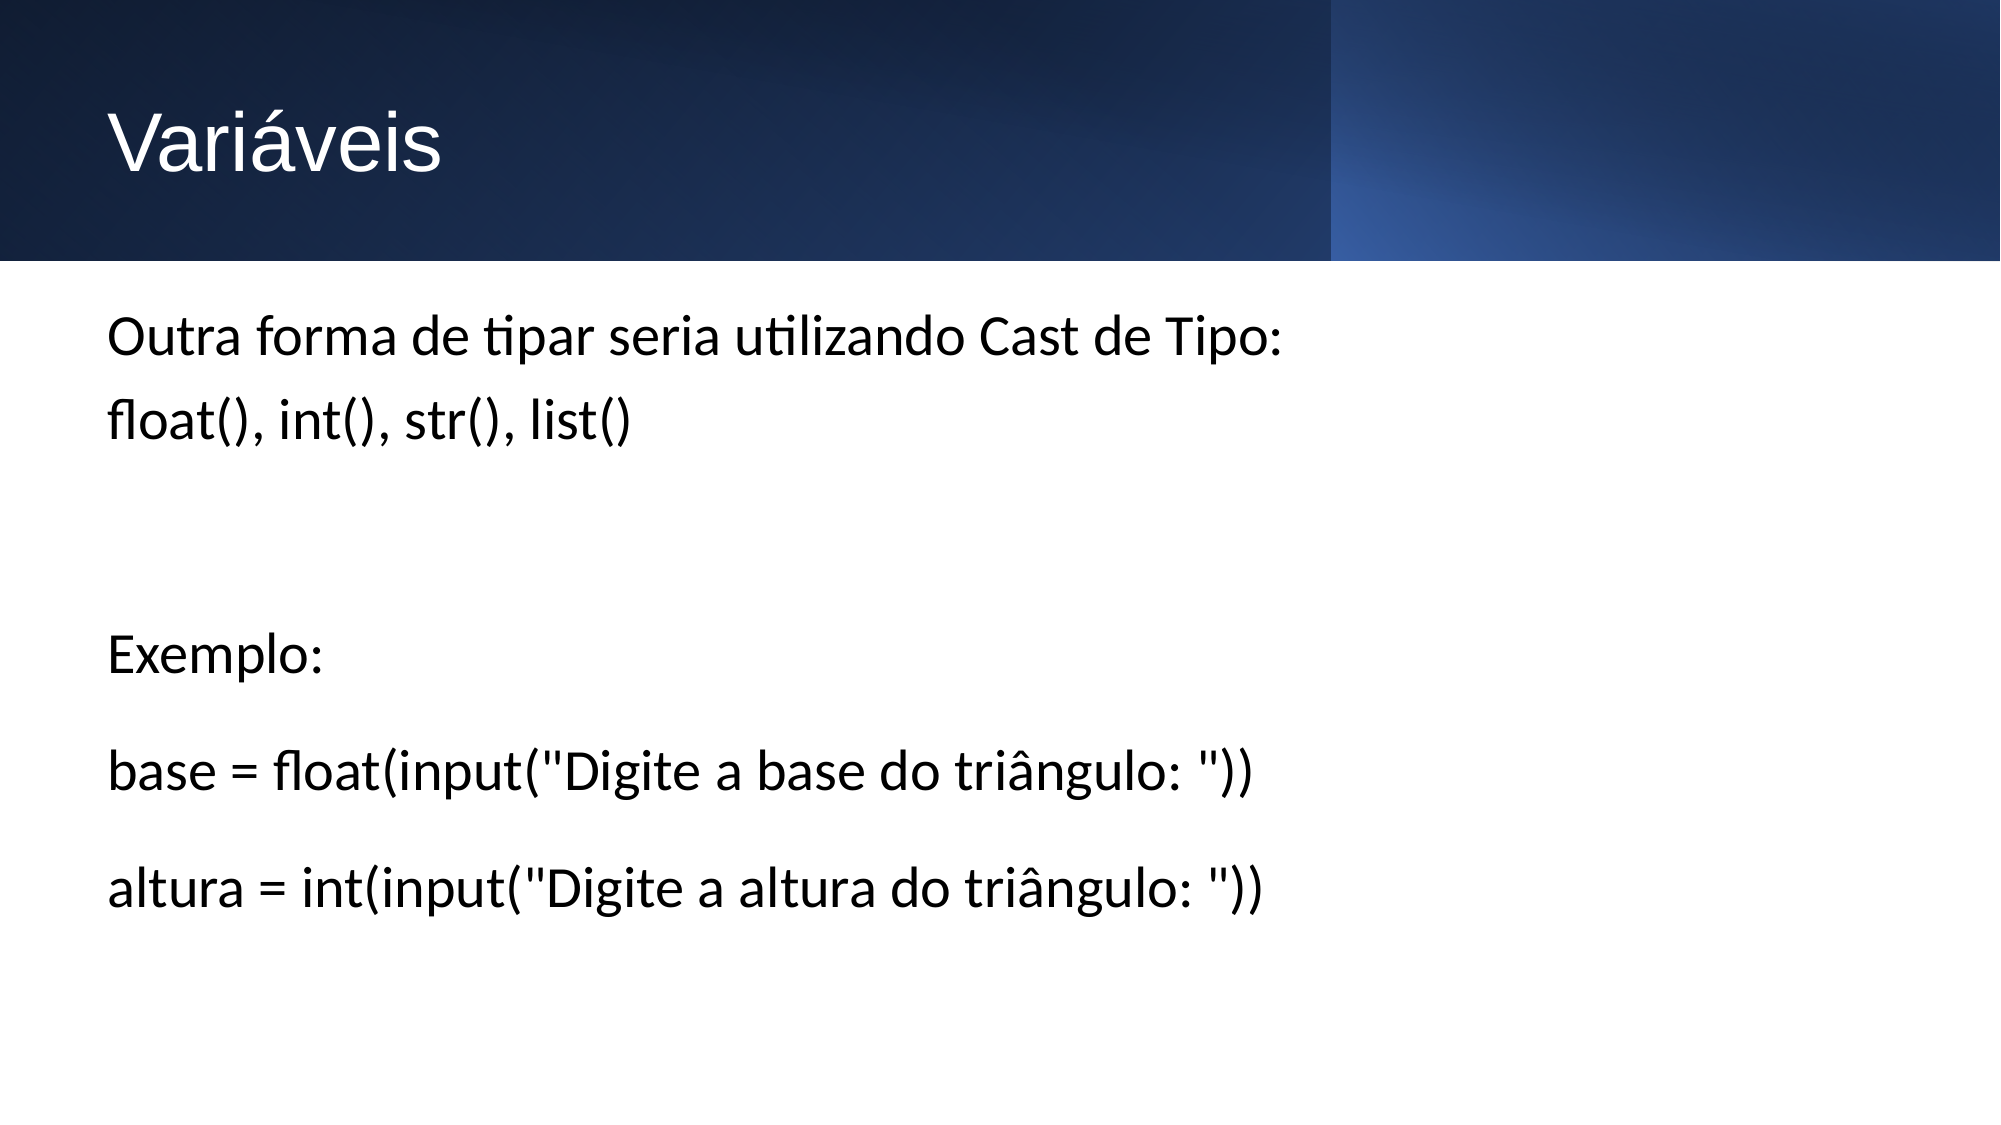

# Variáveis
Outra forma de tipar seria utilizando Cast de Tipo:
float(), int(), str(), list()

Exemplo:
base = float(input("Digite a base do triângulo: "))
altura = int(input("Digite a altura do triângulo: "))